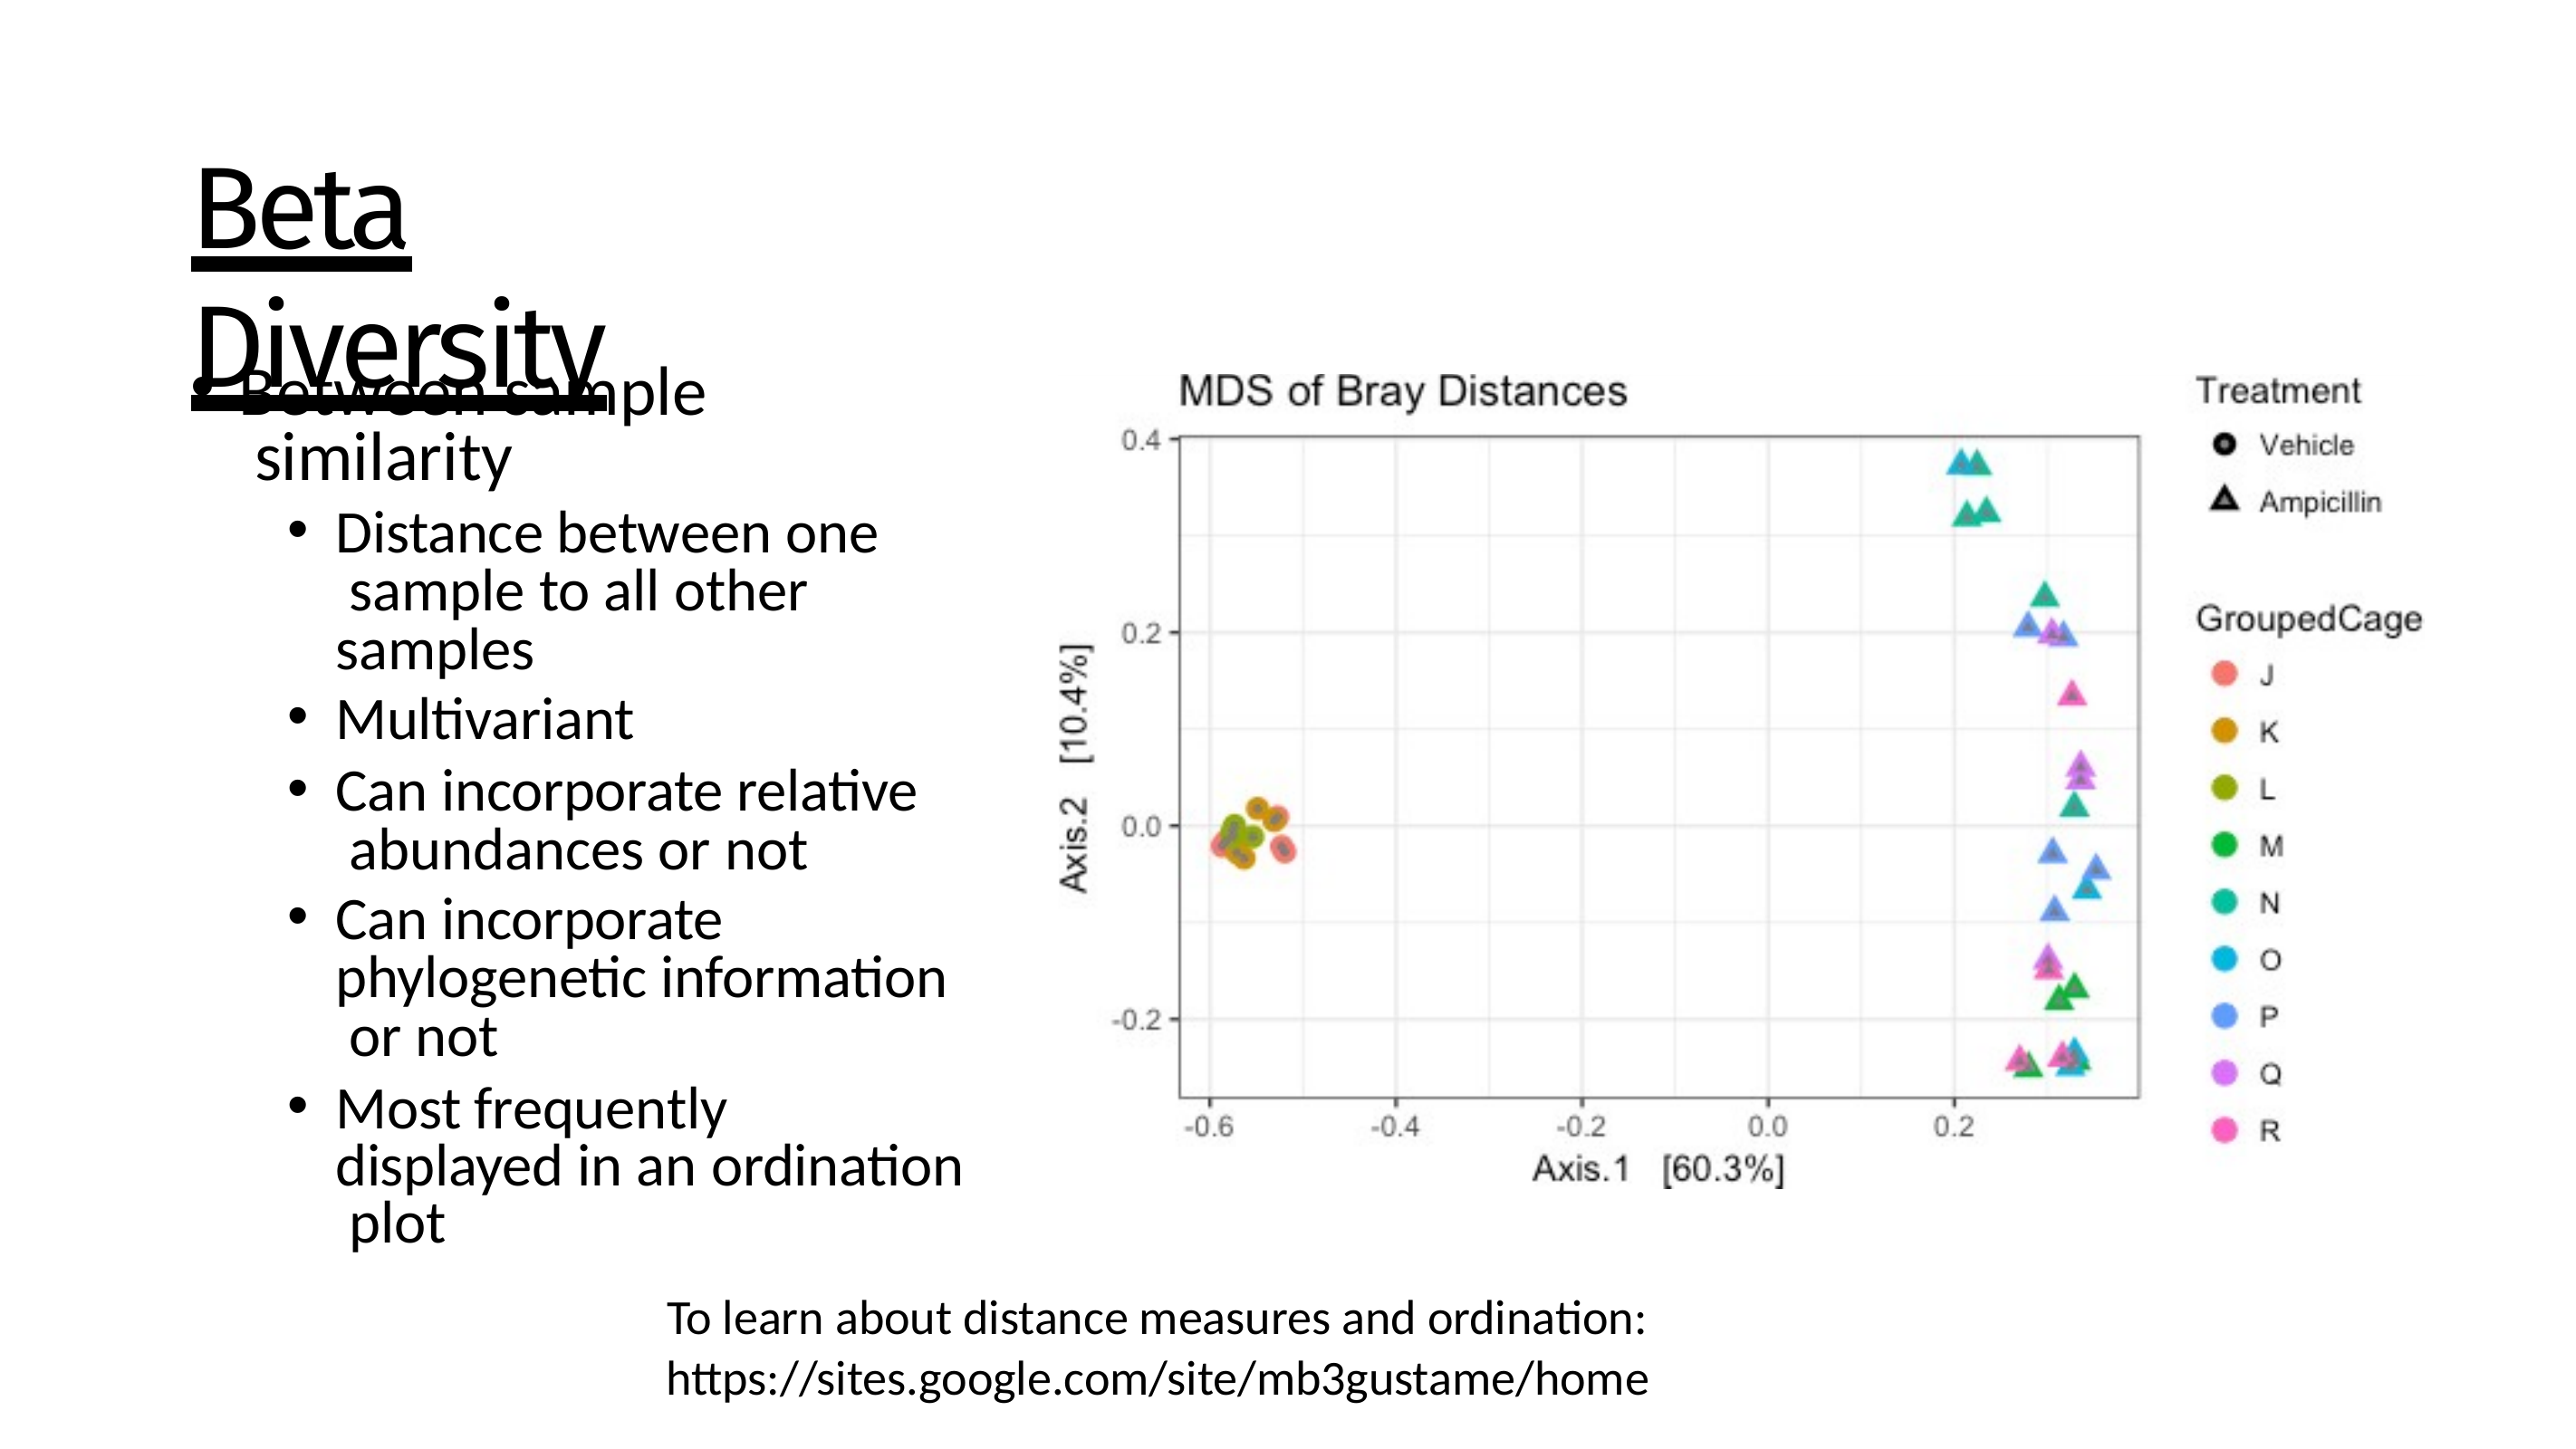

# Beta Diversity
Between sample  similarity
Distance between one  sample to all other  samples
Multivariant
Can incorporate relative  abundances or not
Can incorporate  phylogenetic information  or not
Most frequently  displayed in an ordination  plot
To learn about distance measures and ordination:  https://sites.google.com/site/mb3gustame/home